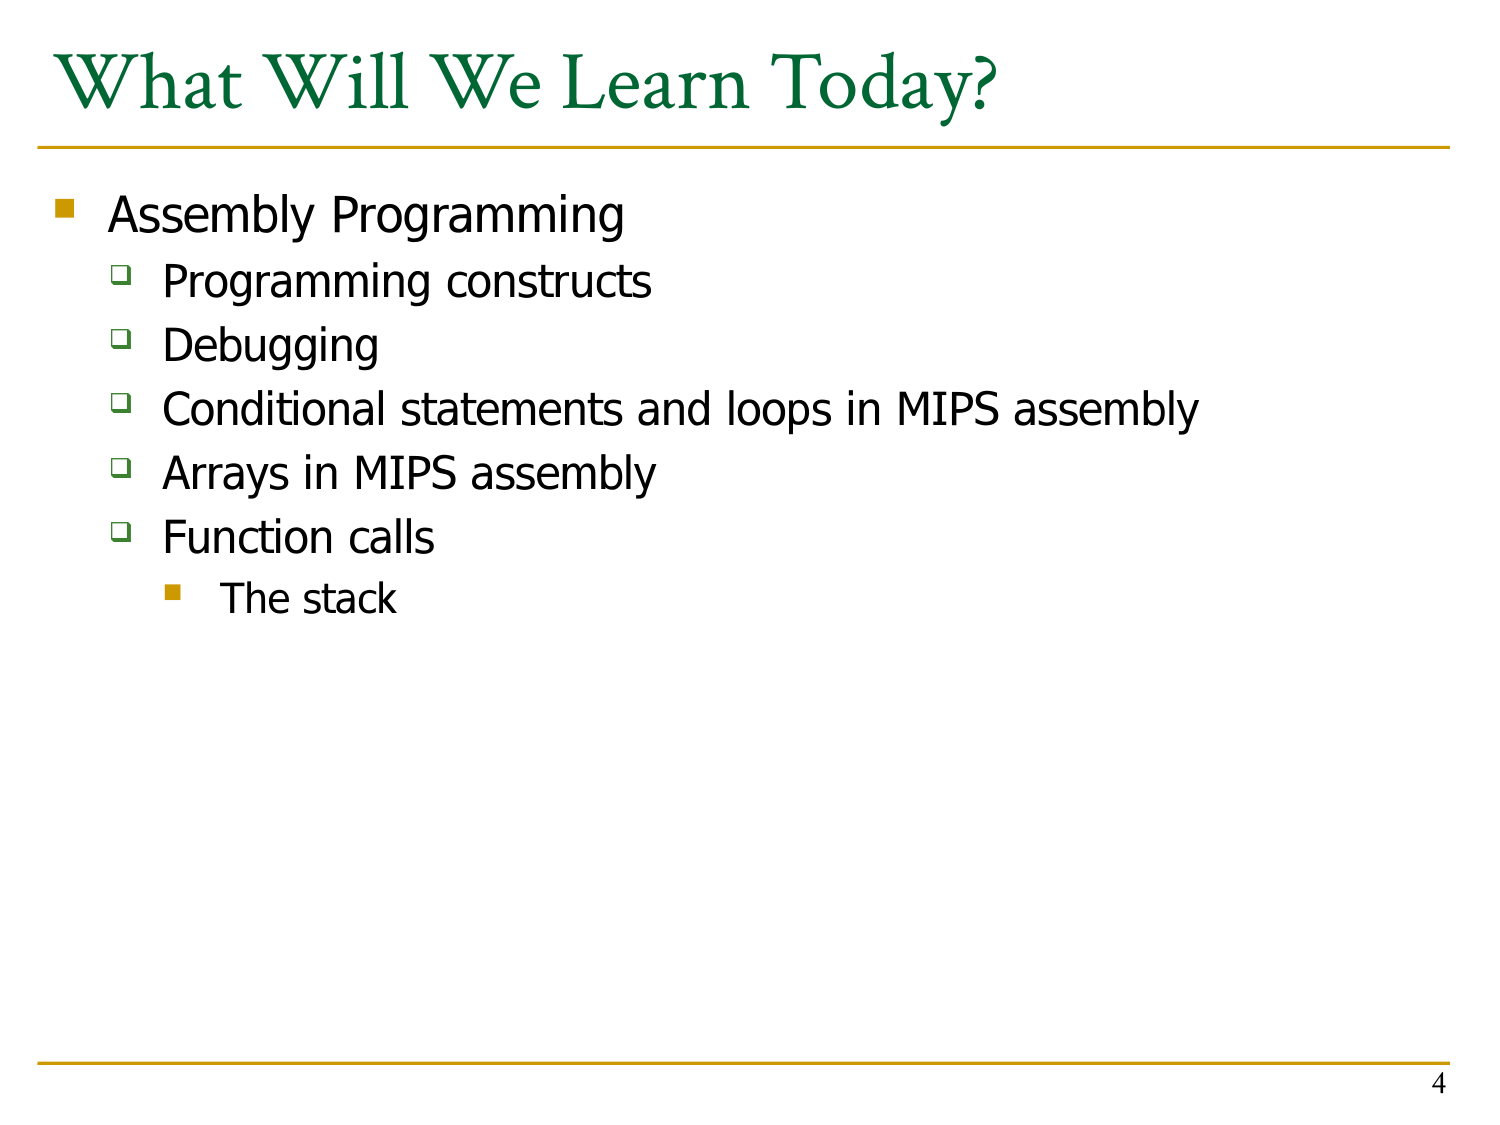

# What Will We Learn Today?
Assembly Programming
Programming constructs
Debugging
Conditional statements and loops in MIPS assembly
Arrays in MIPS assembly
Function calls
The stack
4